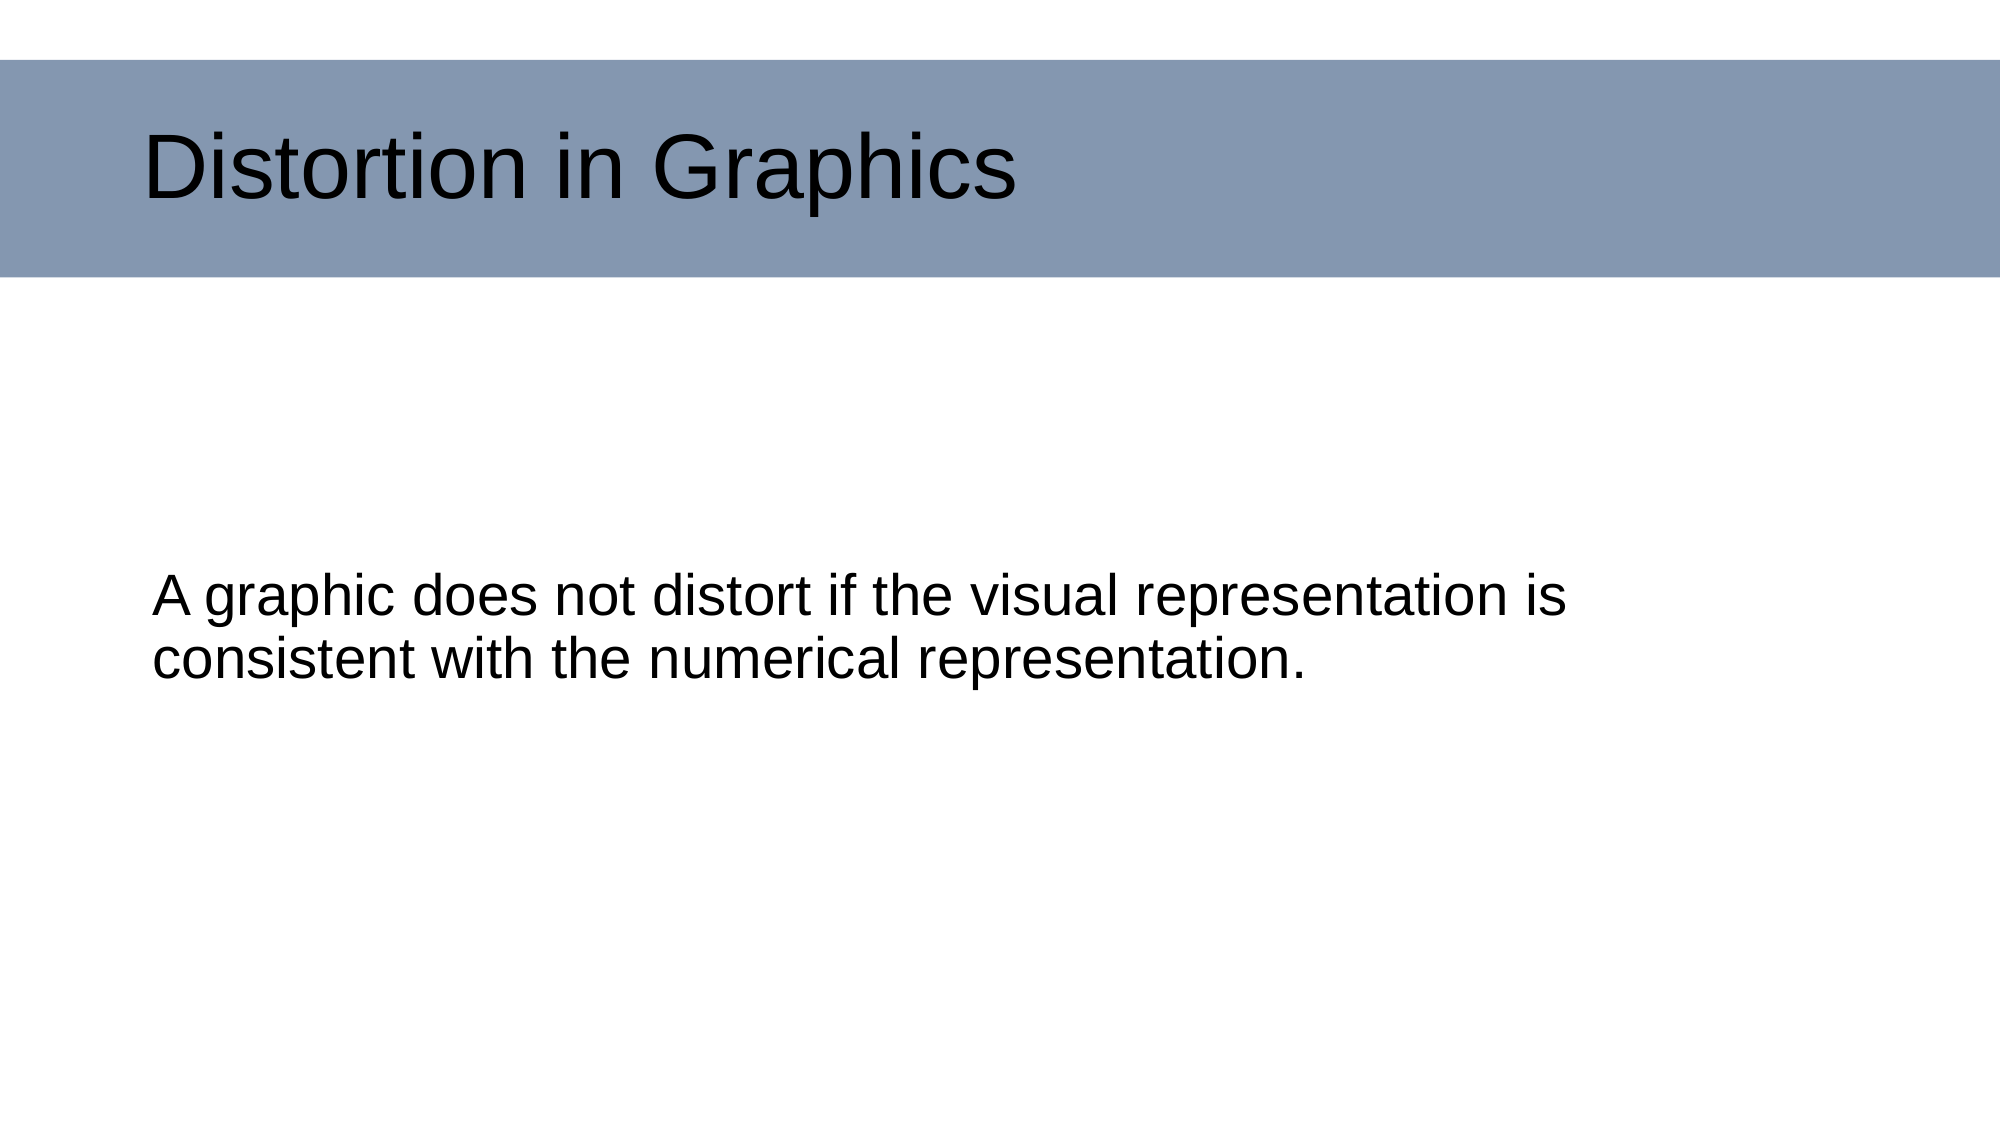

# Distortion in Graphics

A graphic does not distort if the visual representation is consistent with the numerical representation.